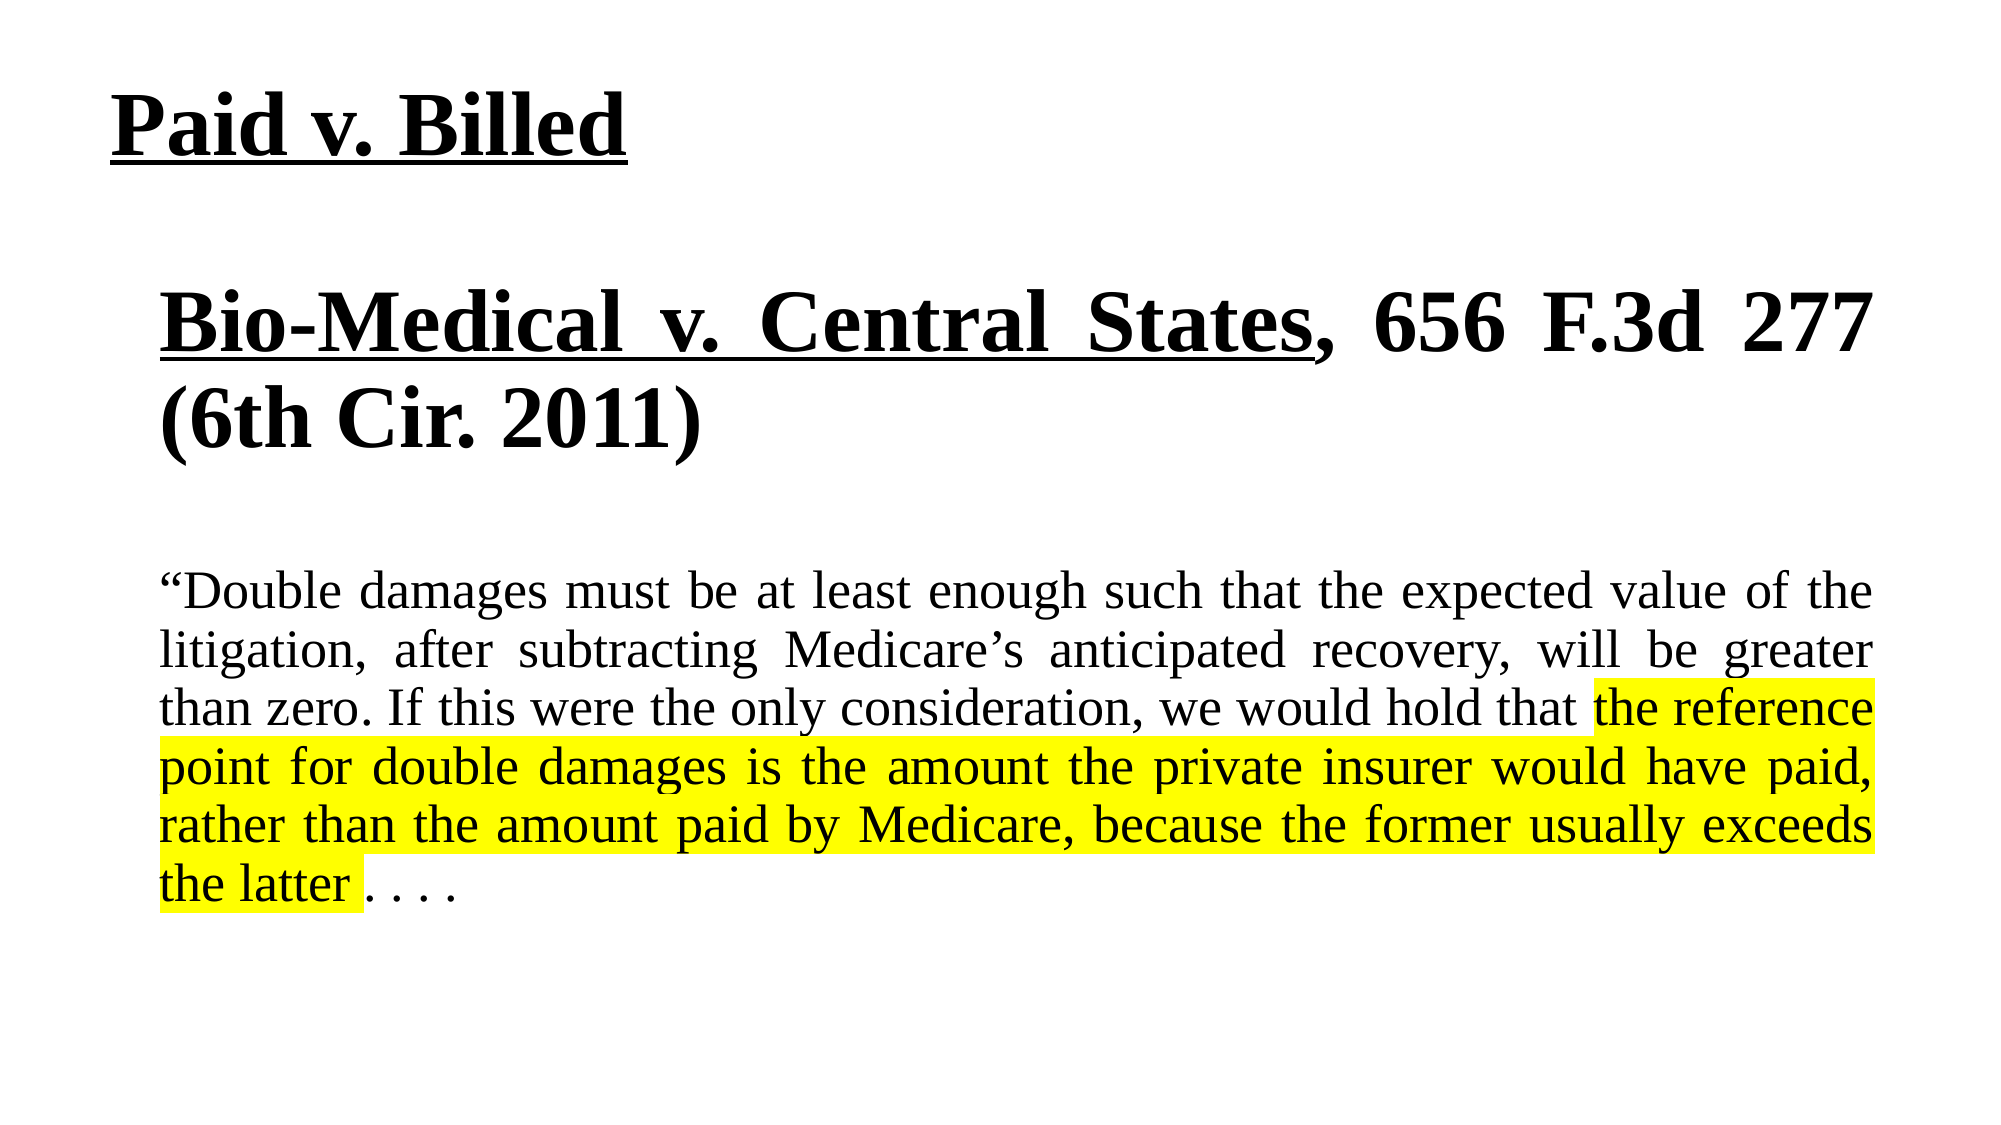

# Paid v. Billed
Bio-Medical v. Central States, 656 F.3d 277 (6th Cir. 2011)

“Double damages must be at least enough such that the expected value of the litigation, after subtracting Medicare’s anticipated recovery, will be greater than zero. If this were the only consideration, we would hold that the reference point for double damages is the amount the private insurer would have paid, rather than the amount paid by Medicare, because the former usually exceeds the latter . . . .